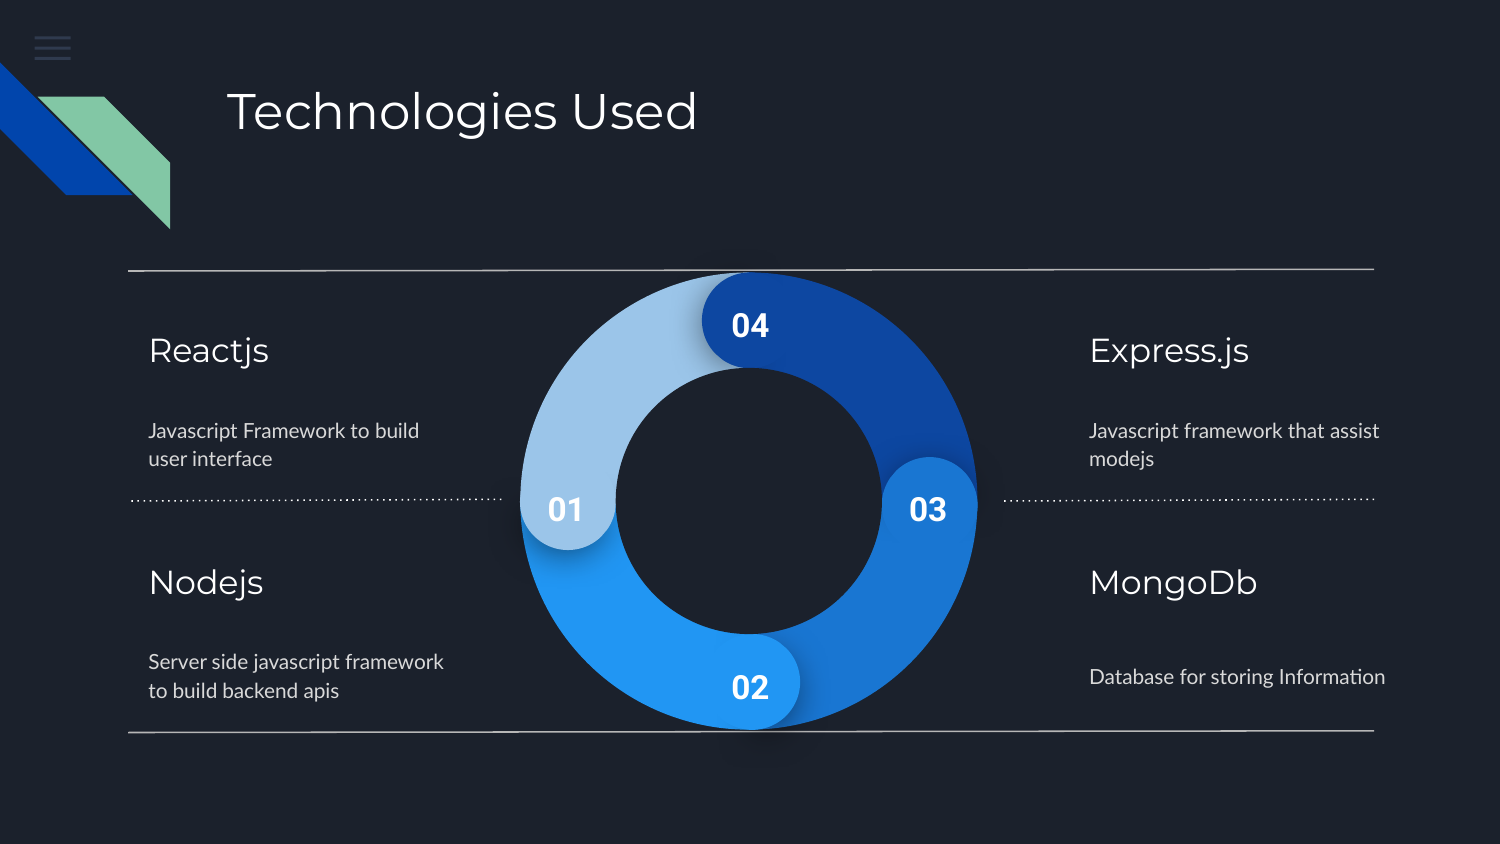

# Technologies Used

04
Reactjs
Express.js

Javascript Framework to build user interface
Javascript framework that assist modejs

01
03
Nodejs
MongoDb
Server side javascript framework to build backend apis
Database for storing Information

02